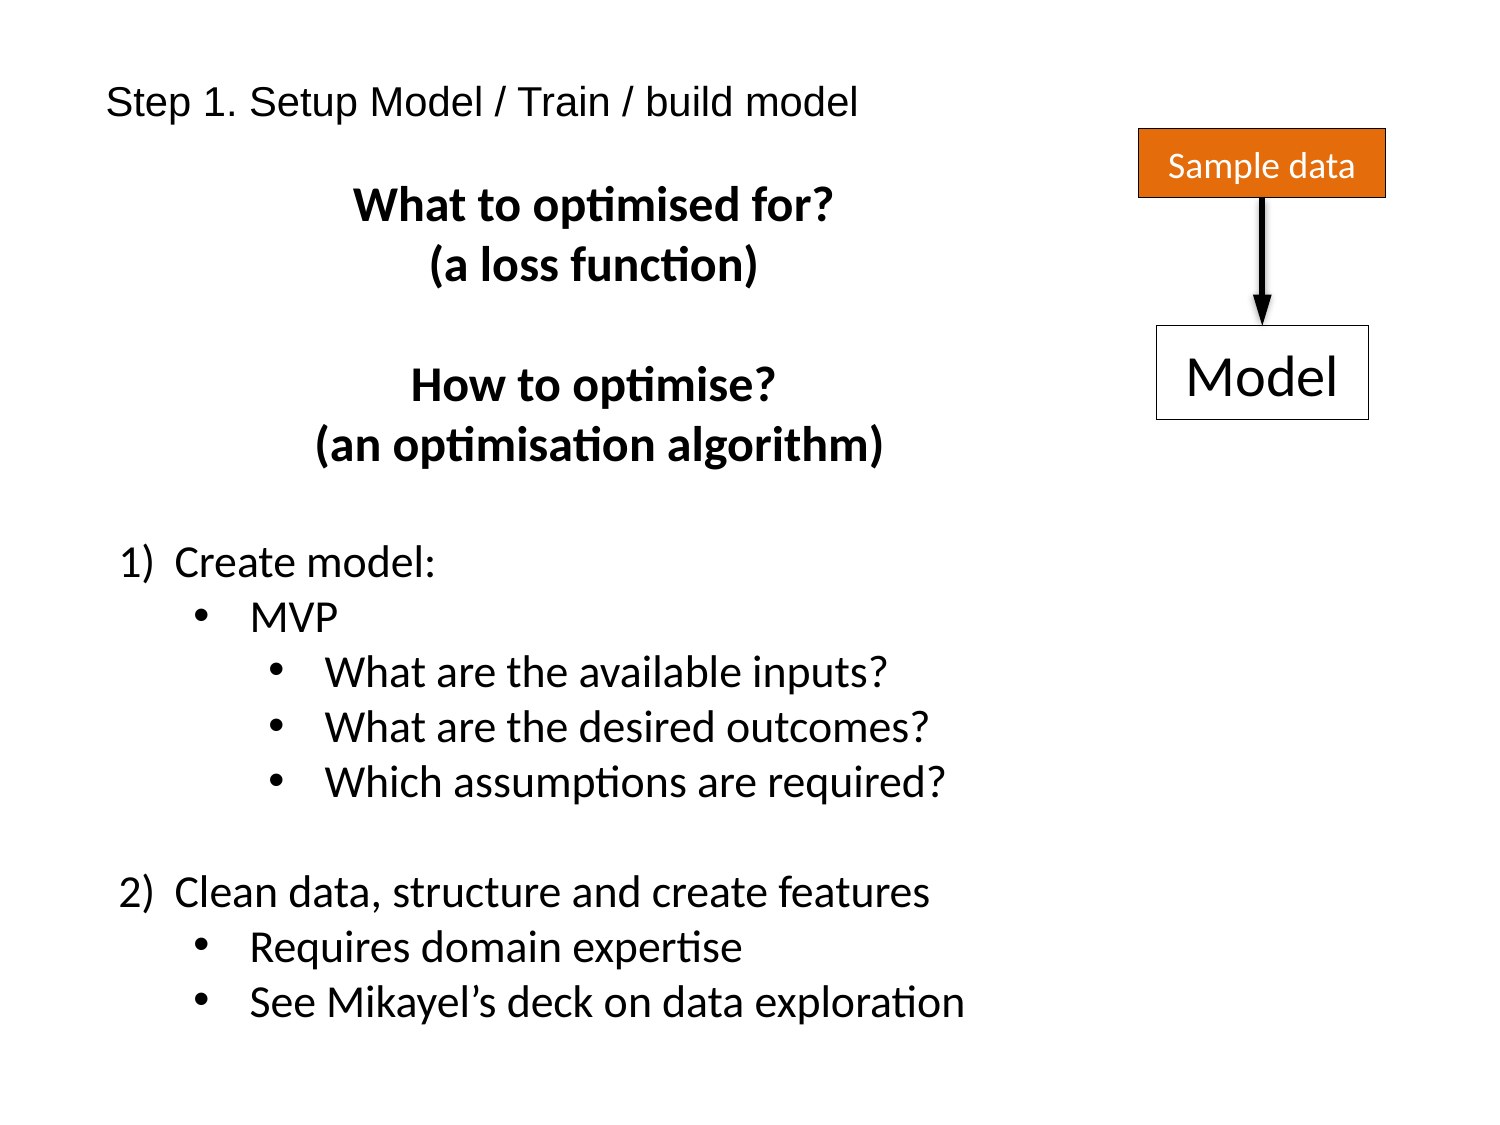

Step 1. Setup Model / Train / build model
Sample data
What to optimised for?
(a loss function)

How to optimise?
(an optimisation algorithm)

Create model:
MVP
What are the available inputs?
What are the desired outcomes?
Which assumptions are required?

Clean data, structure and create features
Requires domain expertise
See Mikayel’s deck on data exploration
Model